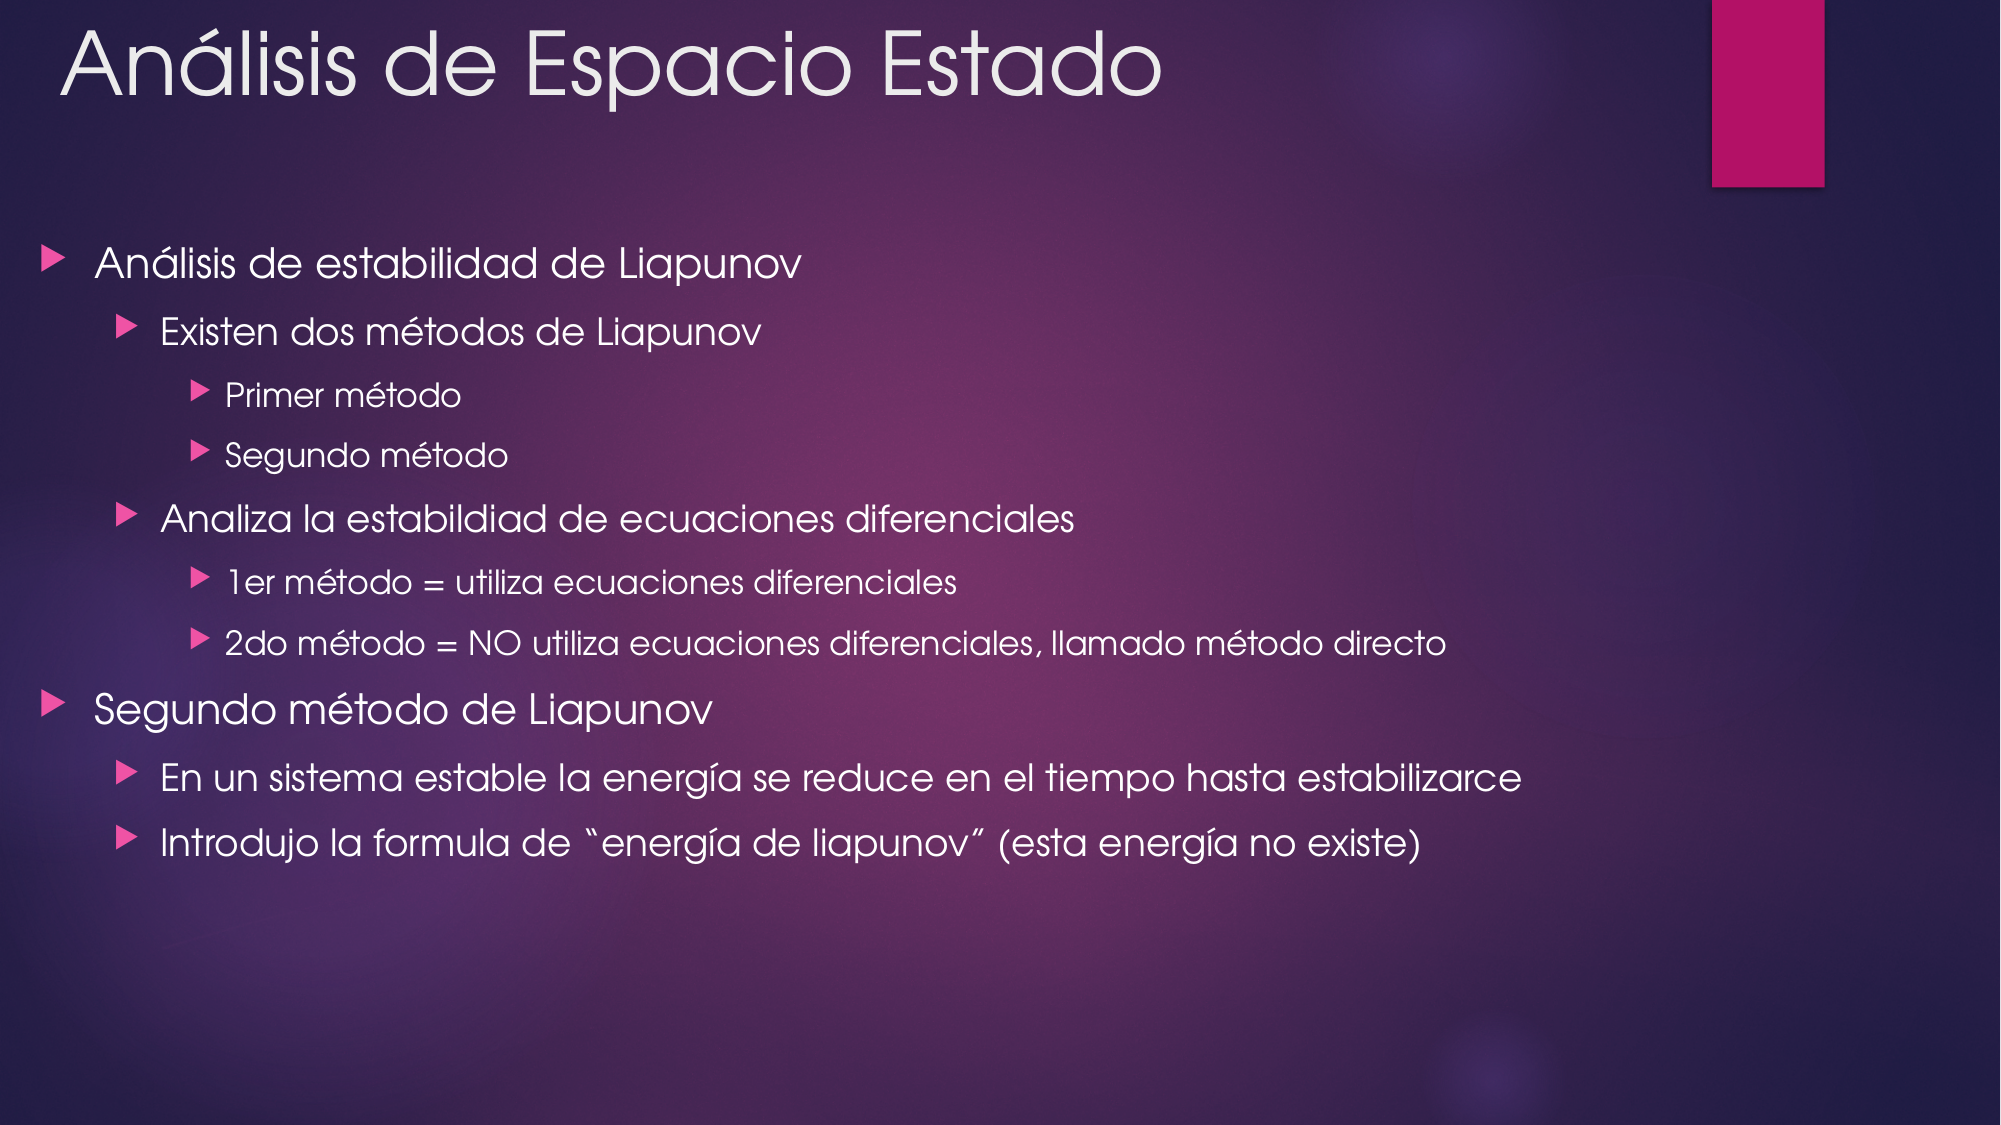

# Análisis de Espacio Estado
Análisis de estabilidad de Liapunov
Existen dos métodos de Liapunov
Primer método
Segundo método
Analiza la estabildiad de ecuaciones diferenciales
1er método = utiliza ecuaciones diferenciales
2do método = NO utiliza ecuaciones diferenciales, llamado método directo
Segundo método de Liapunov
En un sistema estable la energía se reduce en el tiempo hasta estabilizarce
Introdujo la formula de “energía de liapunov” (esta energía no existe)